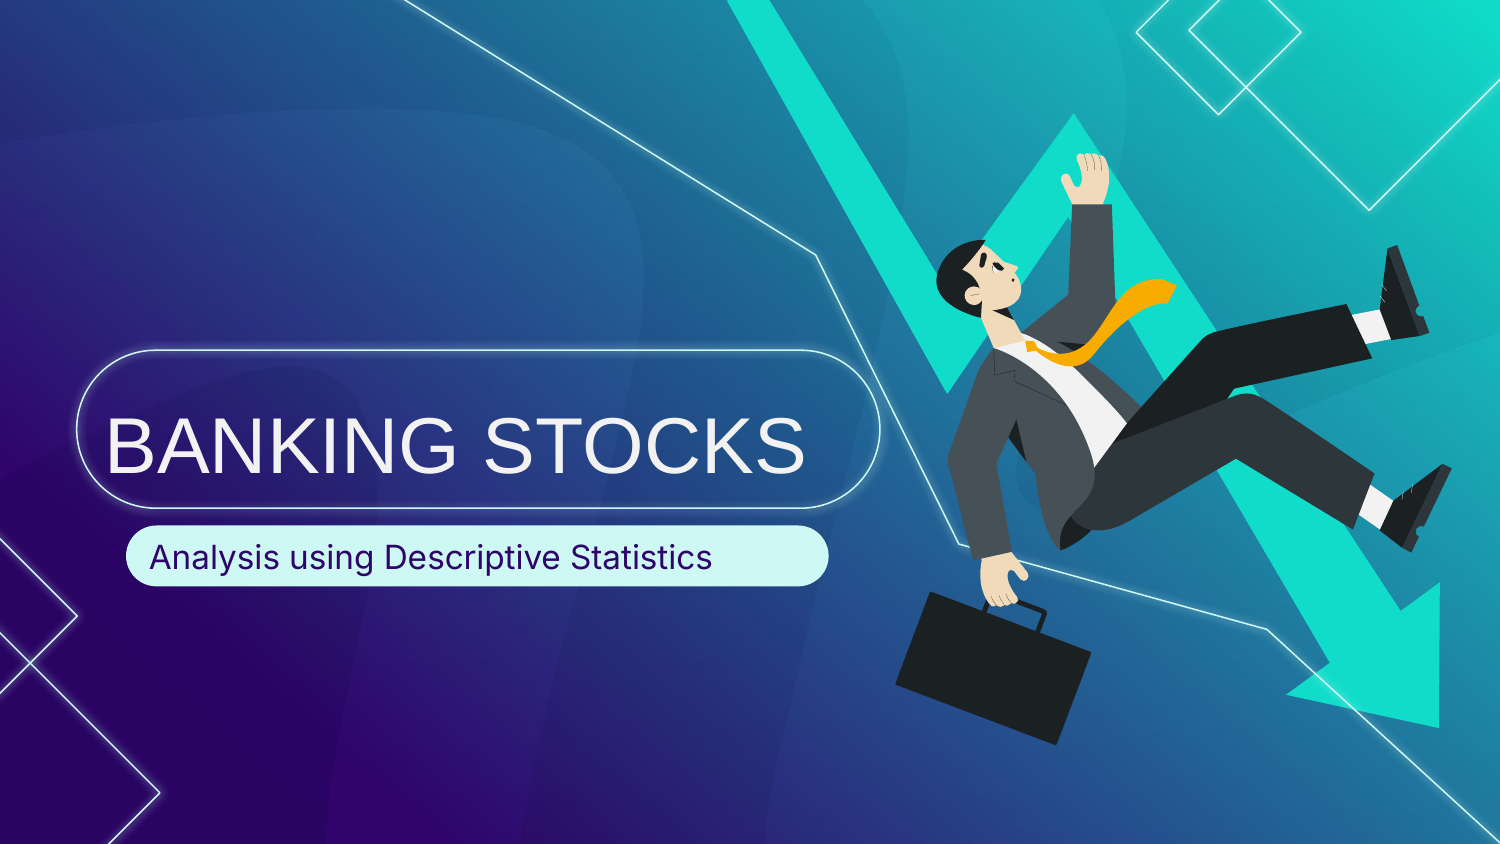

# BANKING STOCKS

Analysis using Descriptive Statistics